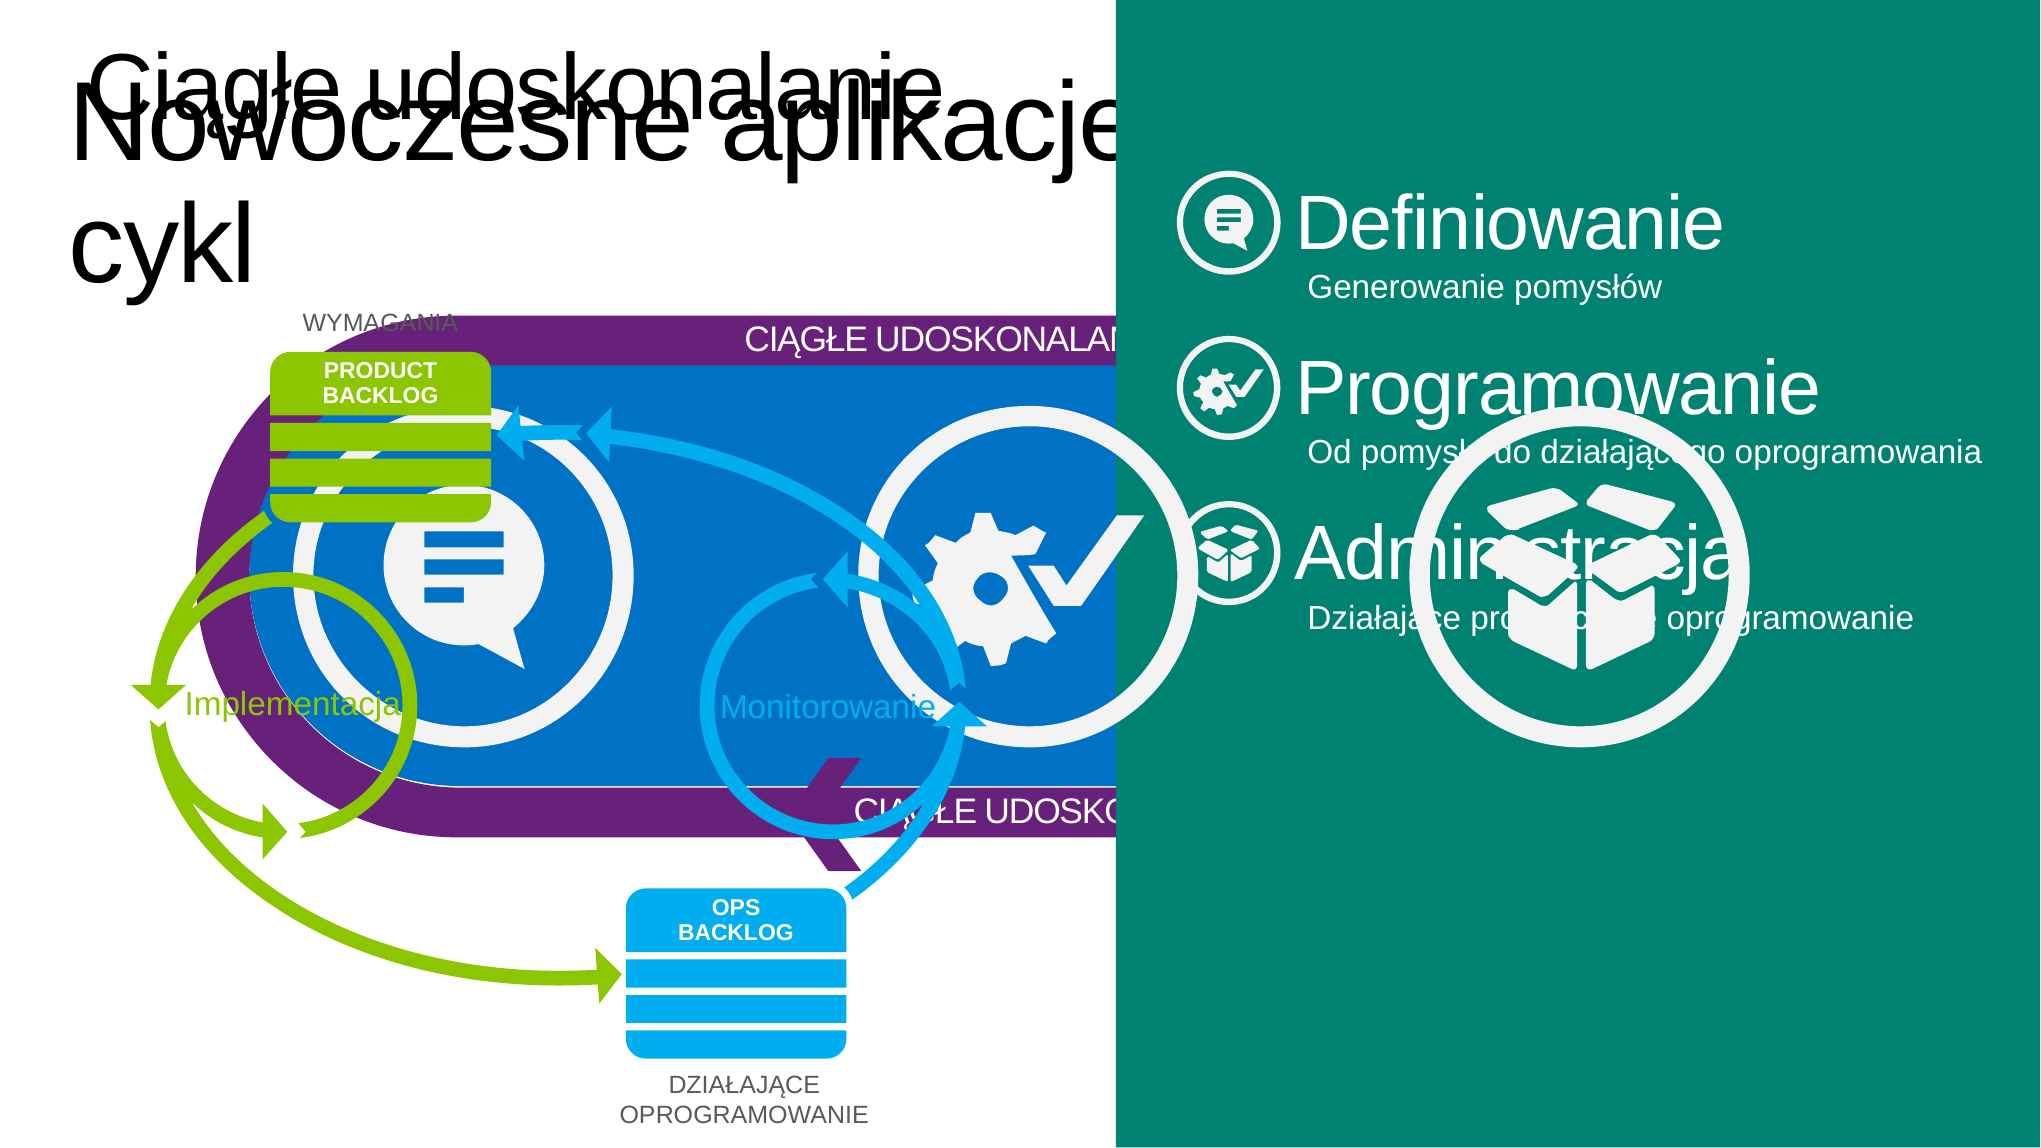

Ciągłe udoskonalanie
# Nowoczesne aplikacje – nowoczesny cykl

Definiowanie
Generowanie pomysłów

CIĄGŁE UDOSKONALANIE
CIĄGŁE UDOSKONALANIE

WYMAGANIA
PRODUCT
BACKLOG

Implementacja

Monitorowanie

OPS
BACKLOG

DZIAŁAJĄCE OPROGRAMOWANIE

Programowanie

Od pomysłu do działającego oprogramowania

Administracja
Działające produkcyjnie oprogramowanie